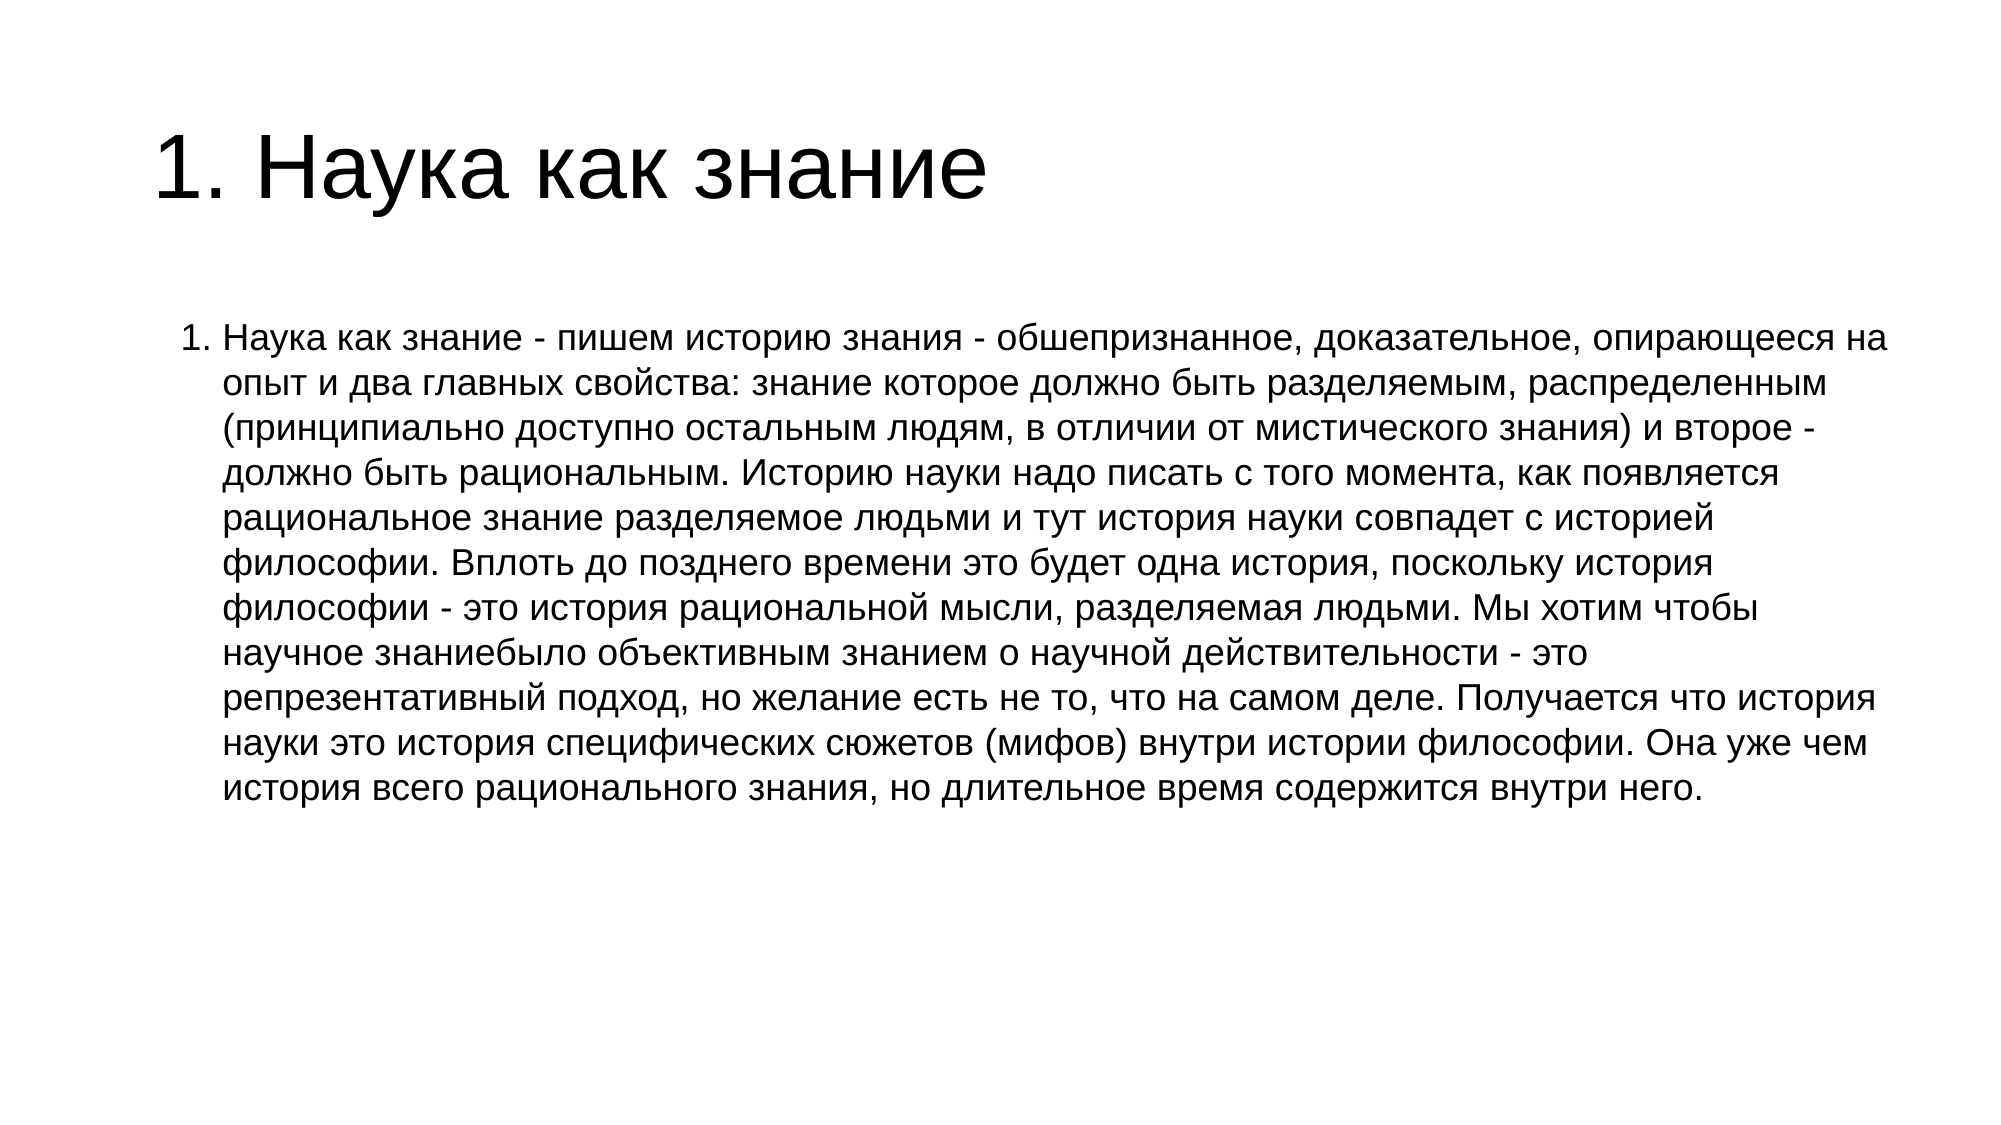

# 1. Наука как знание
Наука как знание - пишем историю знания - обшепризнанное, доказательное, опирающееся на опыт и два главных свойства: знание которое должно быть разделяемым, распределенным (принципиально доступно остальным людям, в отличии от мистического знания) и второе - должно быть рациональным. Историю науки надо писать с того момента, как появляется рациональное знание разделяемое людьми и тут история науки совпадет с историей философии. Вплоть до позднего времени это будет одна история, поскольку история философии - это история рациональной мысли, разделяемая людьми. Мы хотим чтобы научное знаниебыло объективным знанием о научной действительности - это репрезентативный подход, но желание есть не то, что на самом деле. Получается что история науки это история специфических сюжетов (мифов) внутри истории философии. Она уже чем история всего рационального знания, но длительное время содержится внутри него.